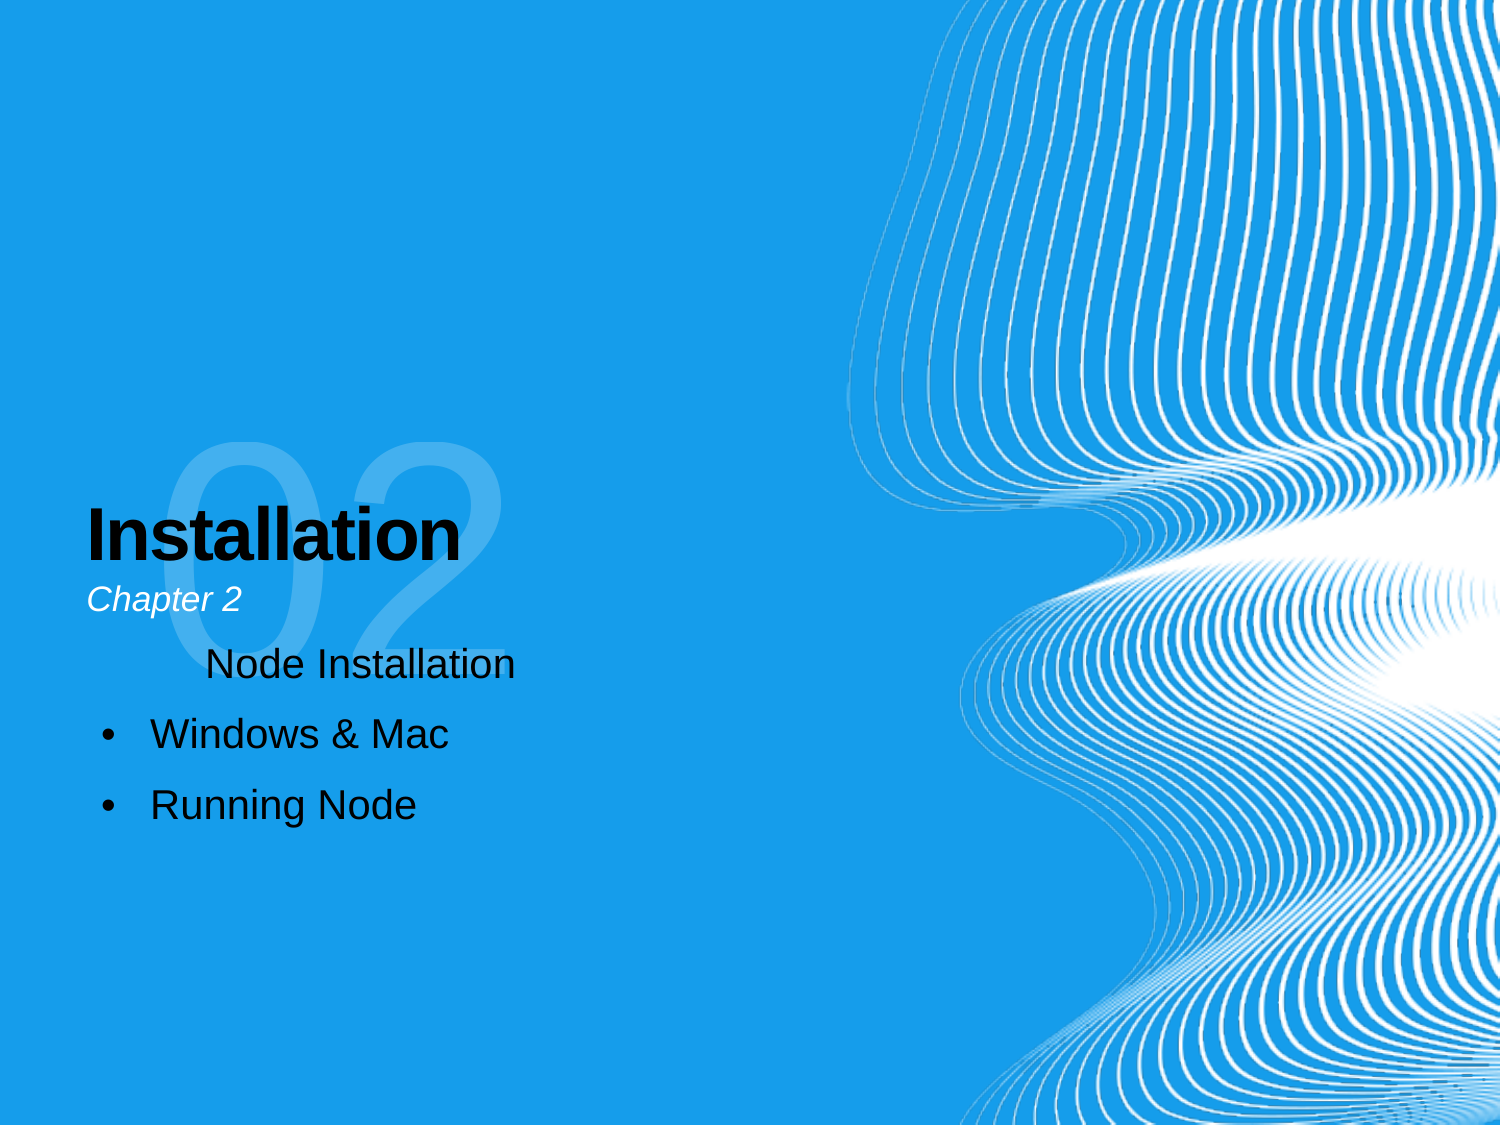

02
# Installation
Chapter 2
	Node Installation
    •   Windows & Mac
    •   Running Node